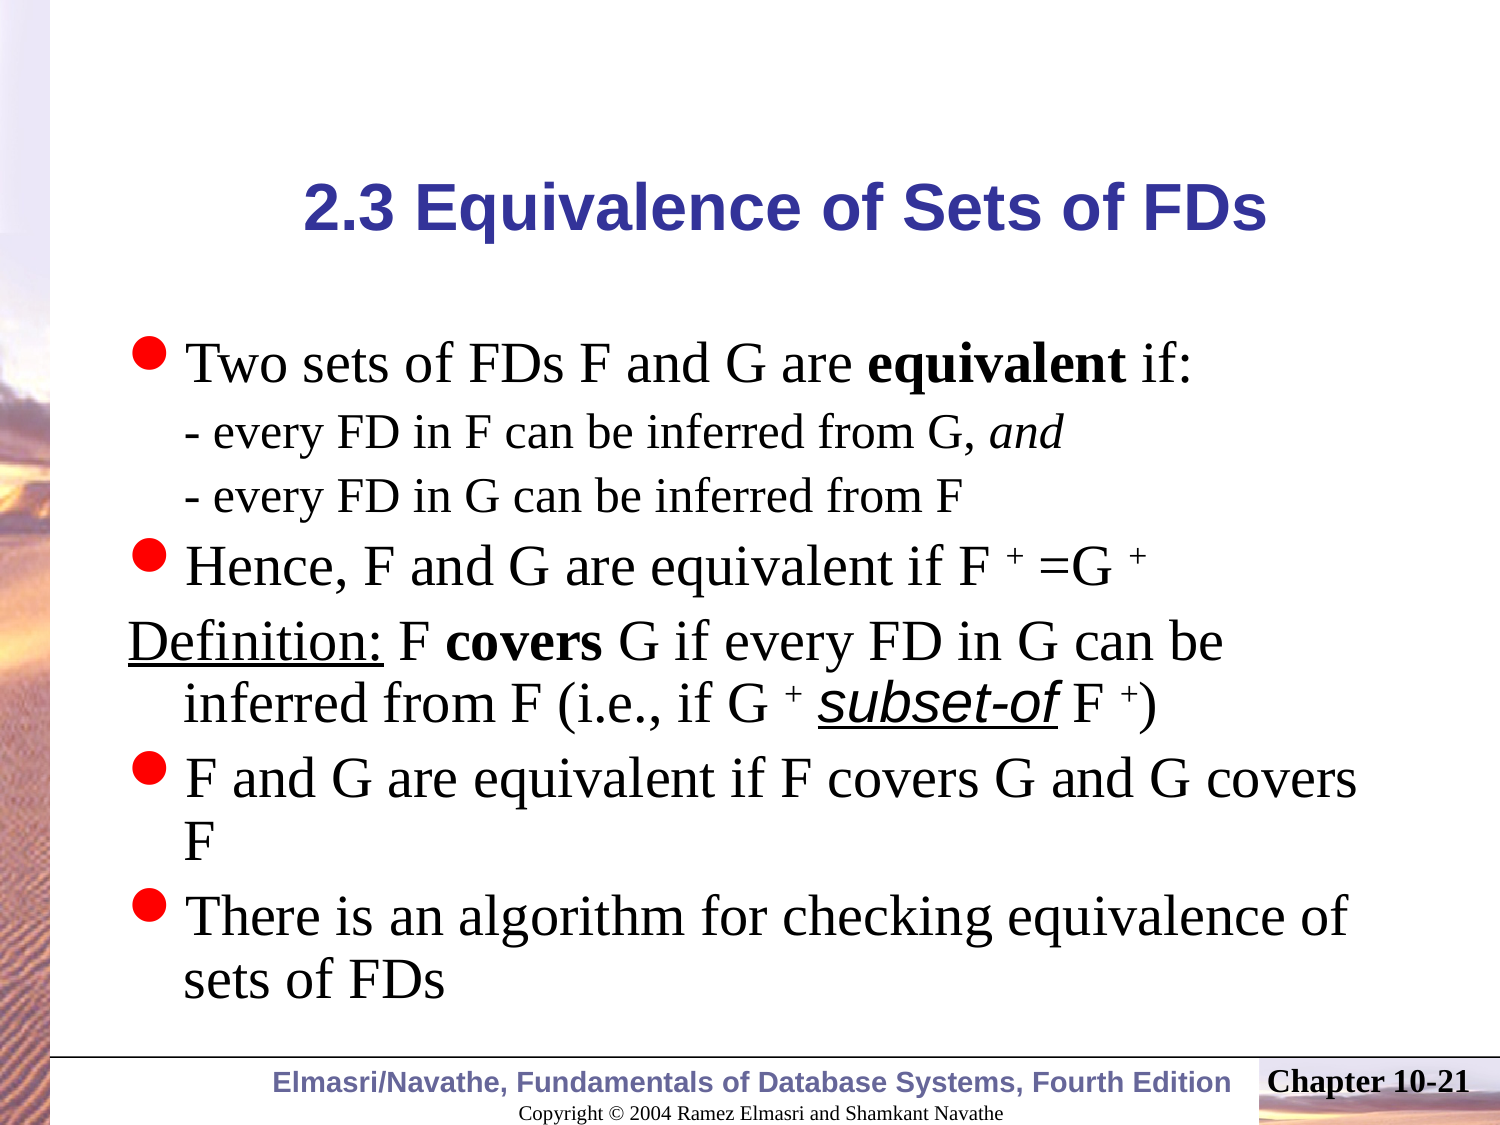

# 2.3 Equivalence of Sets of FDs
Two sets of FDs F and G are equivalent if:
	- every FD in F can be inferred from G, and
	- every FD in G can be inferred from F
Hence, F and G are equivalent if F + =G +
Definition: F covers G if every FD in G can be inferred from F (i.e., if G + subset-of F +)
F and G are equivalent if F covers G and G covers F
There is an algorithm for checking equivalence of sets of FDs
Chapter 10-21